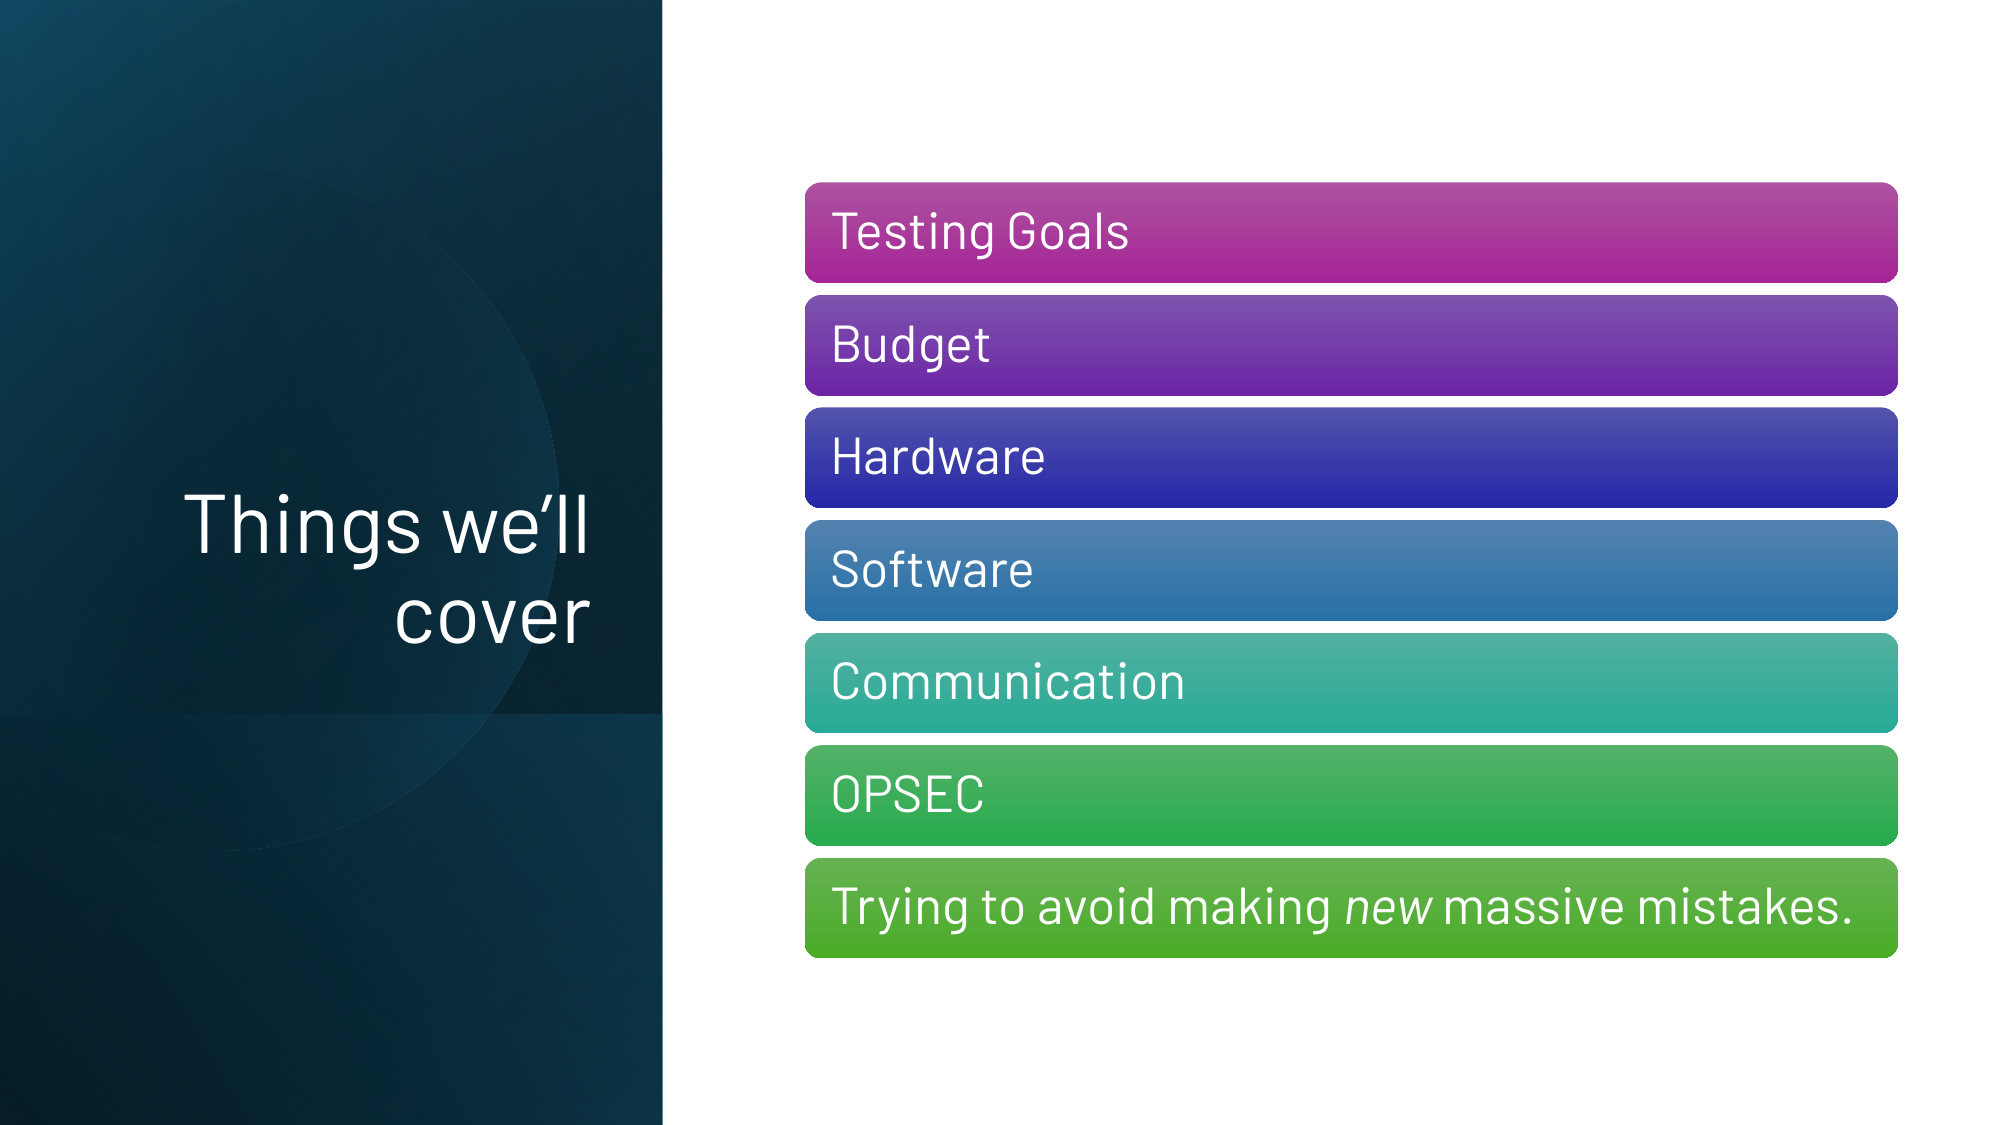

Testing Goals
Budget
Hardware
Software
Communication
OPSEC
Trying to avoid making new massive mistakes.

# Things we’ll cover